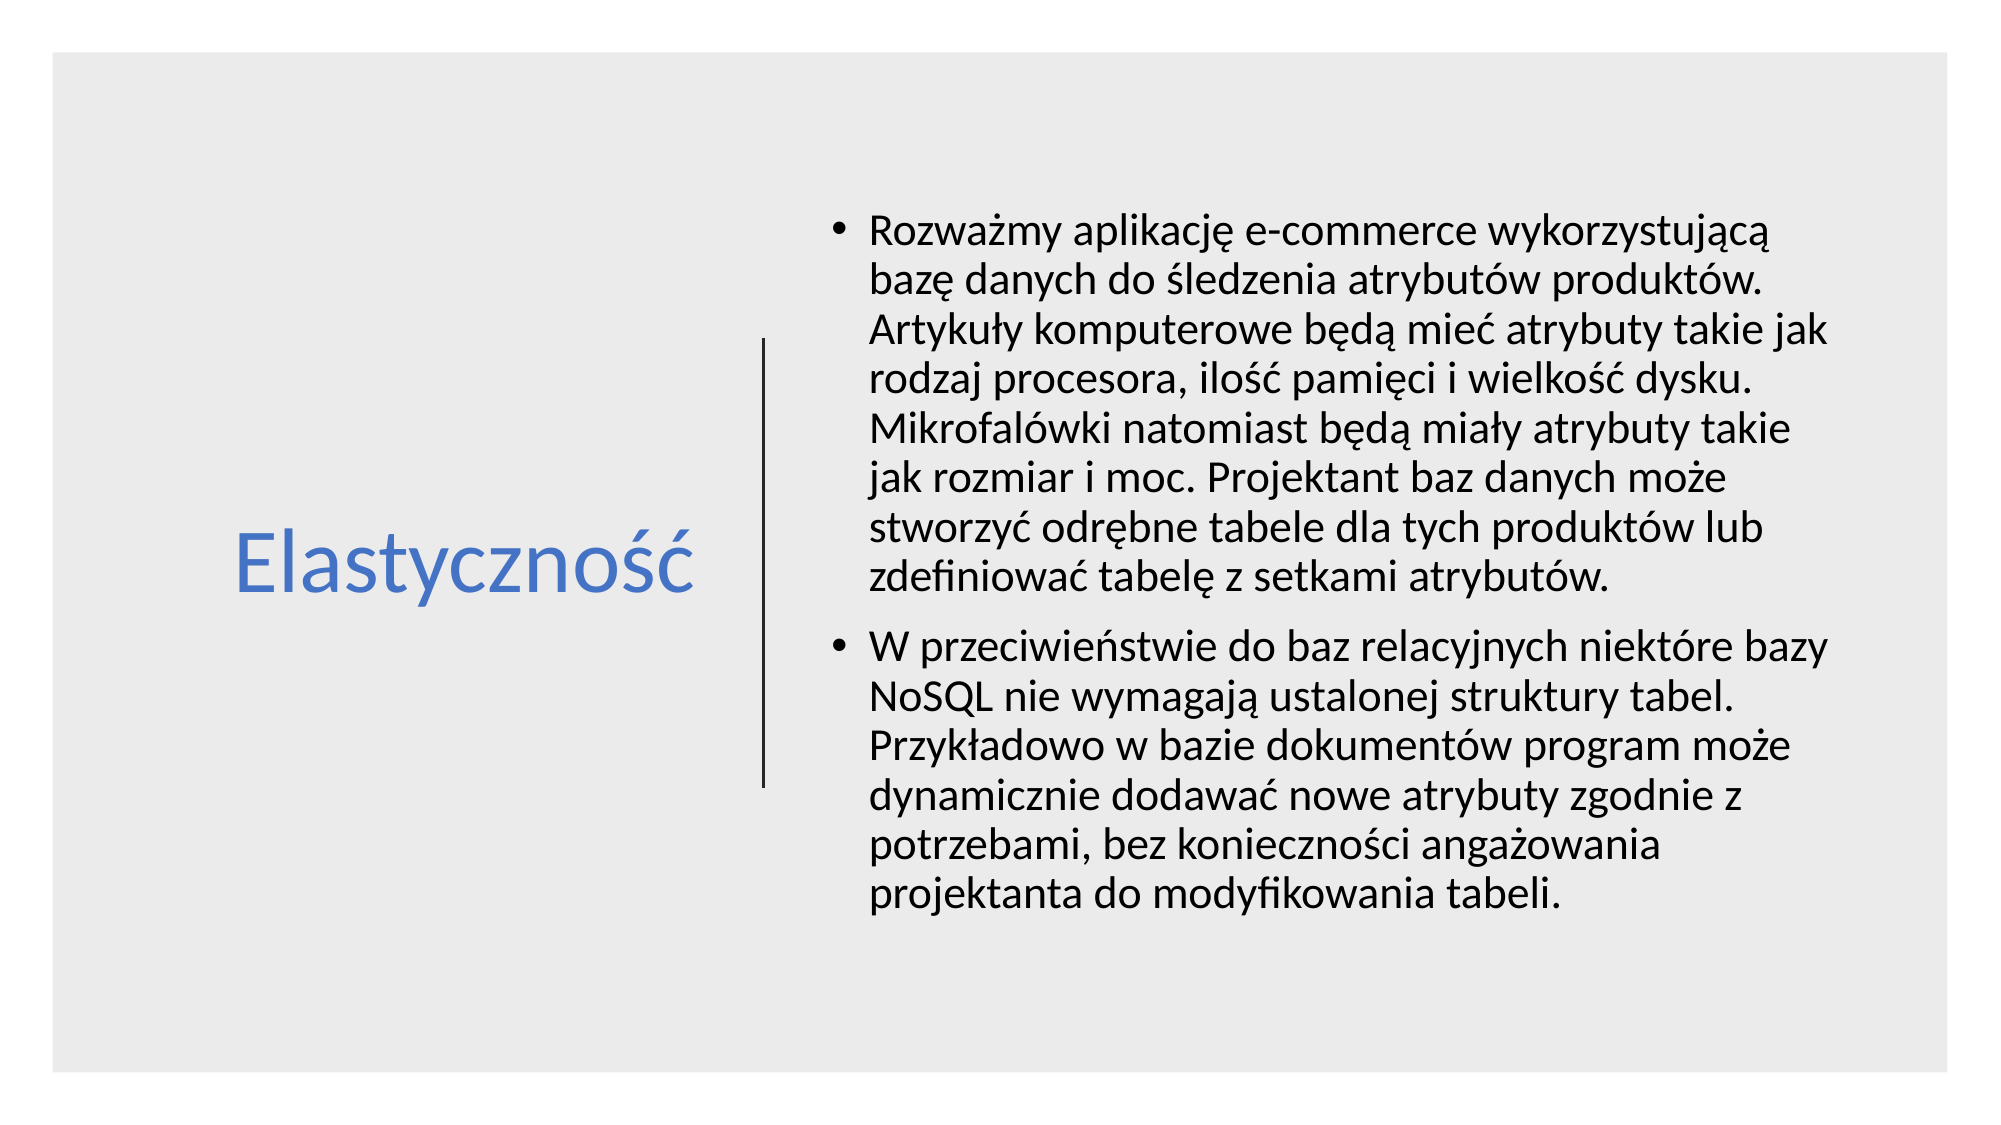

# Elastyczność
Rozważmy aplikację e-commerce wykorzystującą bazę danych do śledzenia atrybutów produktów. Artykuły komputerowe będą mieć atrybuty takie jak rodzaj procesora, ilość pamięci i wielkość dysku. Mikrofalówki natomiast będą miały atrybuty takie jak rozmiar i moc. Projektant baz danych może stworzyć odrębne tabele dla tych produktów lub zdefiniować tabelę z setkami atrybutów.
W przeciwieństwie do baz relacyjnych niektóre bazy NoSQL nie wymagają ustalonej struktury tabel. Przykładowo w bazie dokumentów program może dynamicznie dodawać nowe atrybuty zgodnie z potrzebami, bez konieczności angażowania projektanta do modyfikowania tabeli.